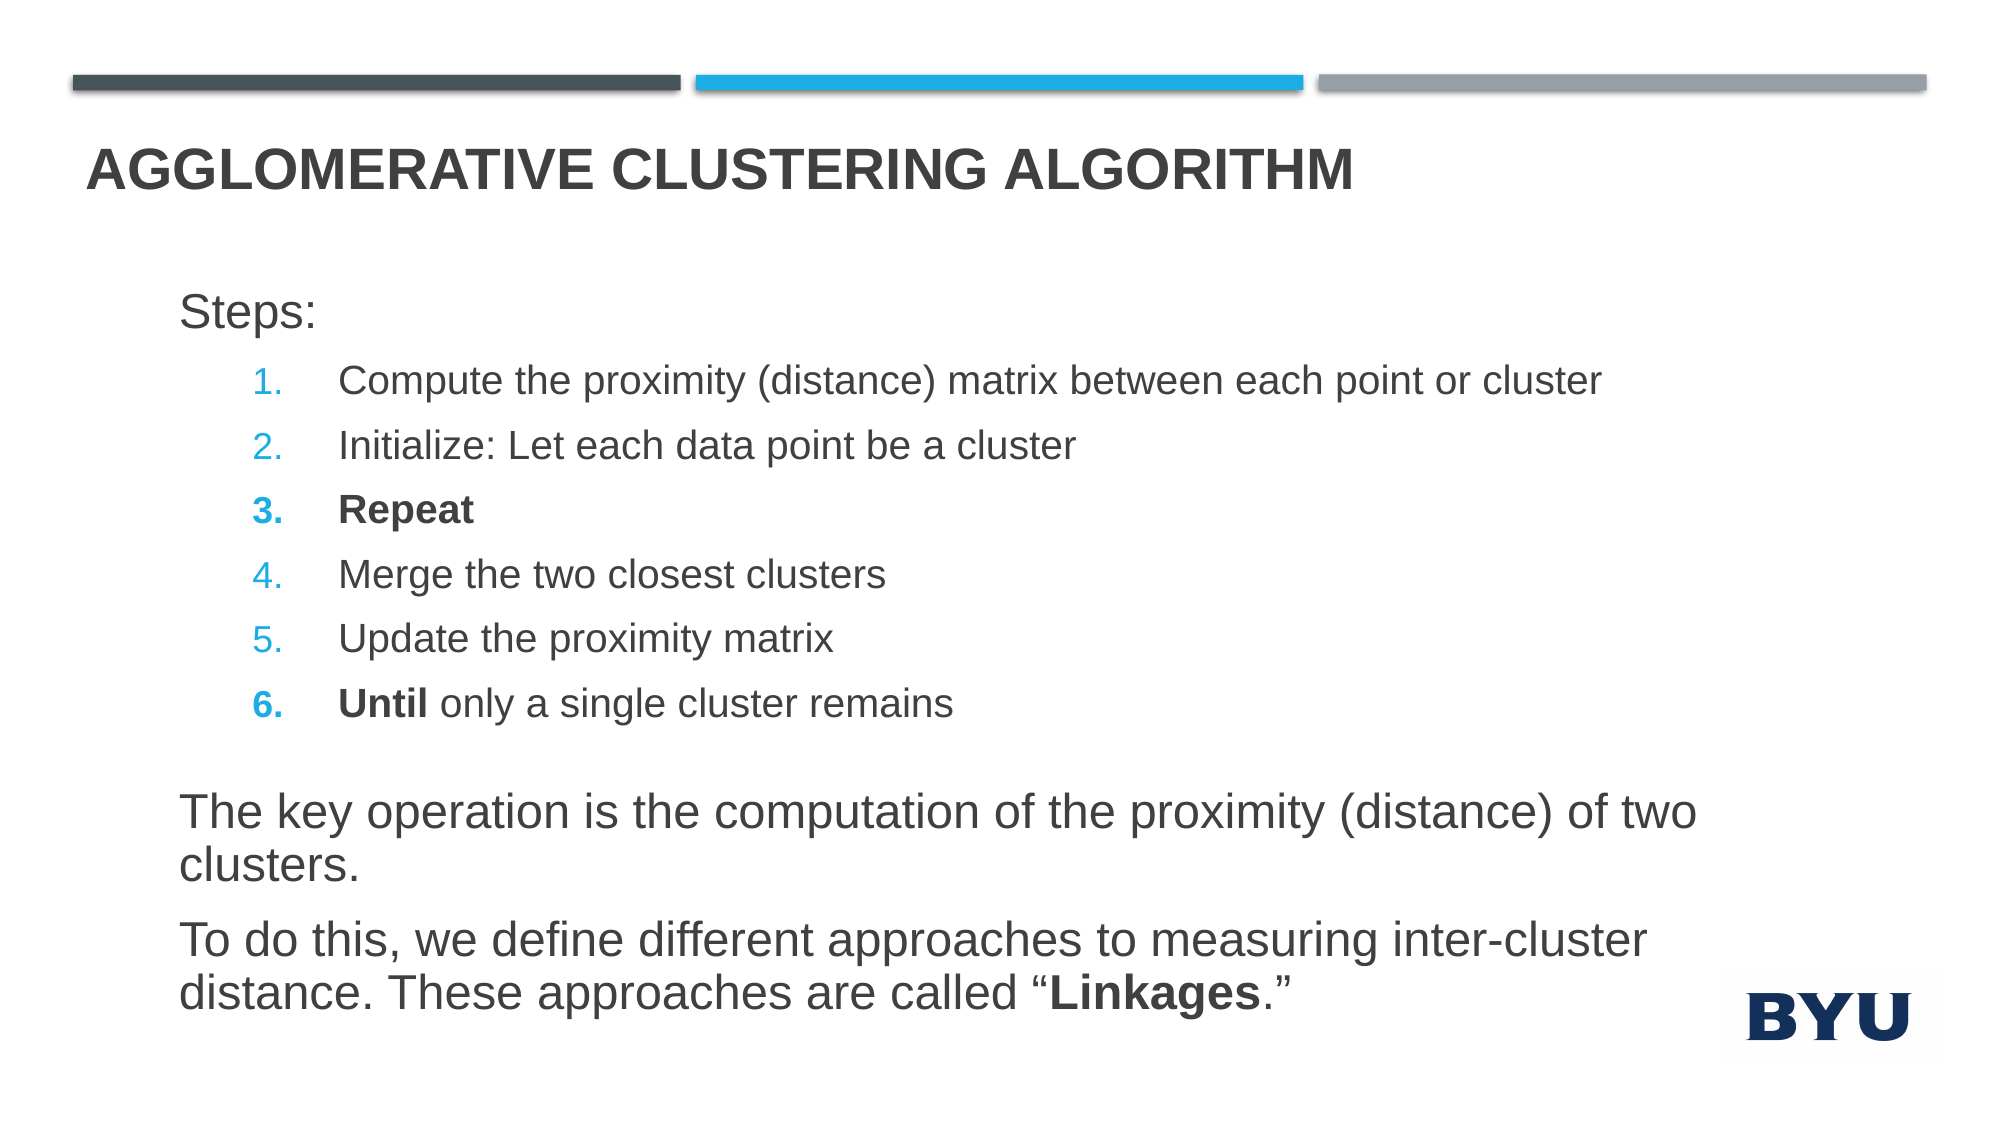

# Agglomerative Clustering Algorithm

Steps:
Compute the proximity (distance) matrix between each point or cluster
Initialize: Let each data point be a cluster
Repeat
	Merge the two closest clusters
	Update the proximity matrix
Until only a single cluster remains

The key operation is the computation of the proximity (distance) of two clusters.
To do this, we define different approaches to measuring inter-cluster distance. These approaches are called “Linkages.”